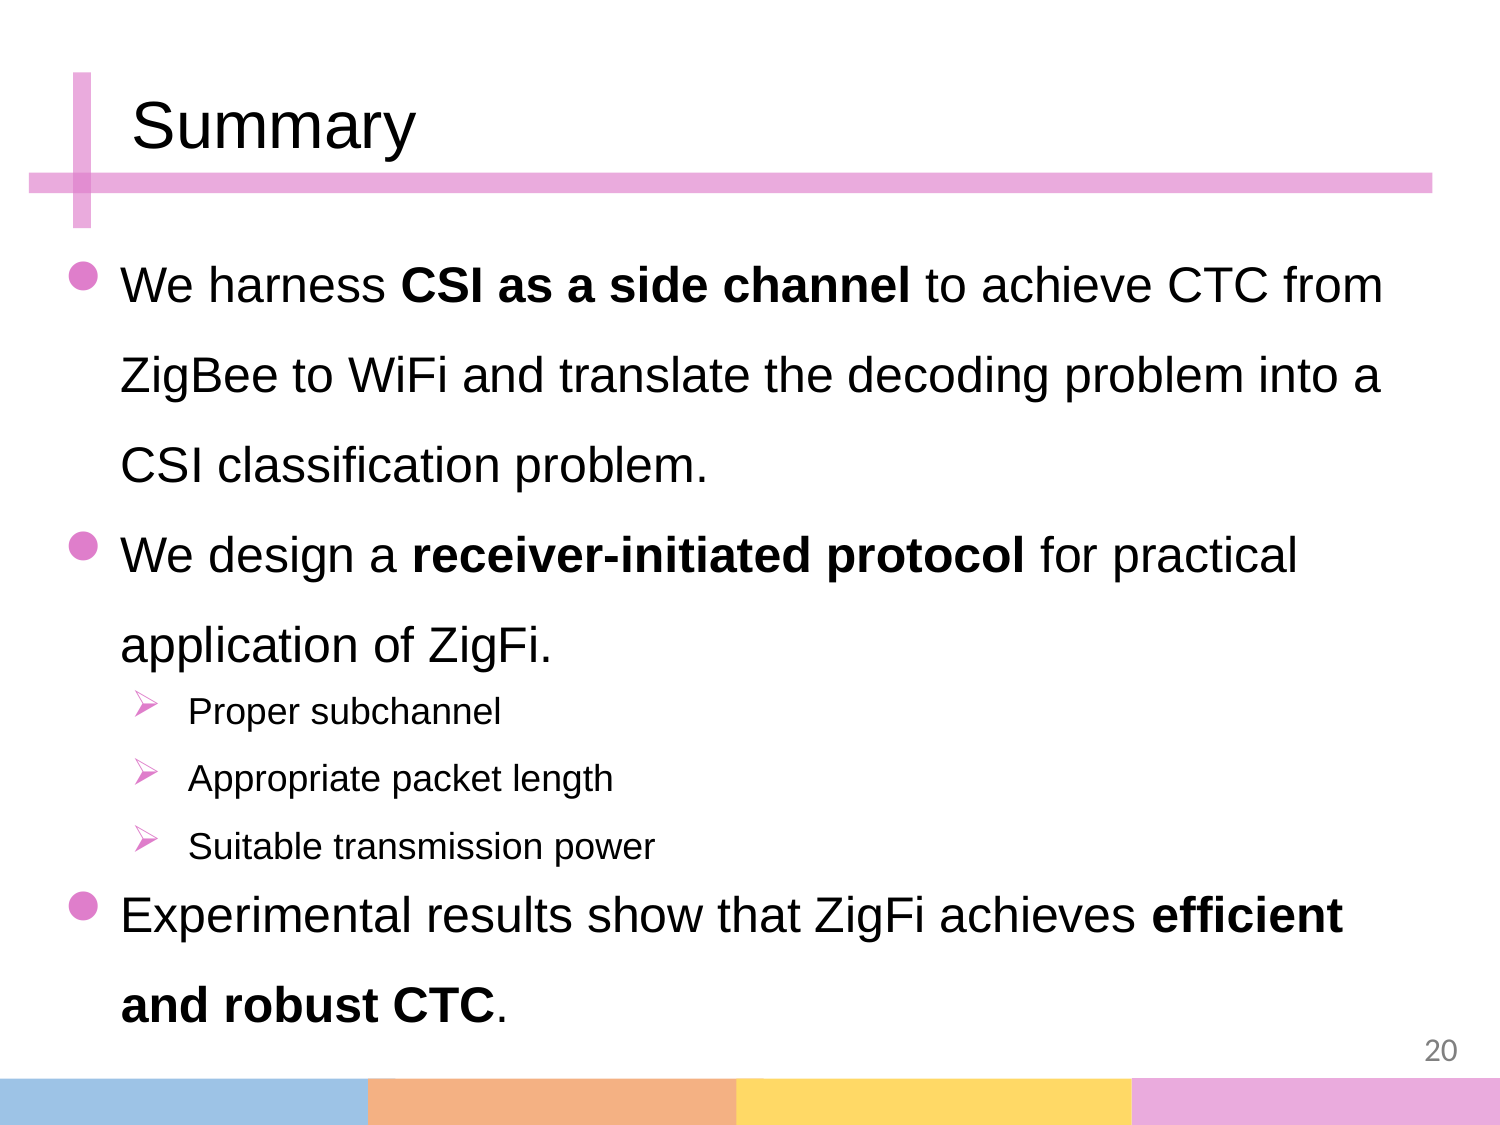

Summary
1.

We harness CSI as a side channel to achieve CTC from ZigBee to WiFi and translate the decoding problem into a CSI classification problem.
We design a receiver-initiated protocol for practical application of ZigFi.

Experimental results show that ZigFi achieves efficient and robust CTC.
Proper subchannel
Appropriate packet length
Suitable transmission power
20